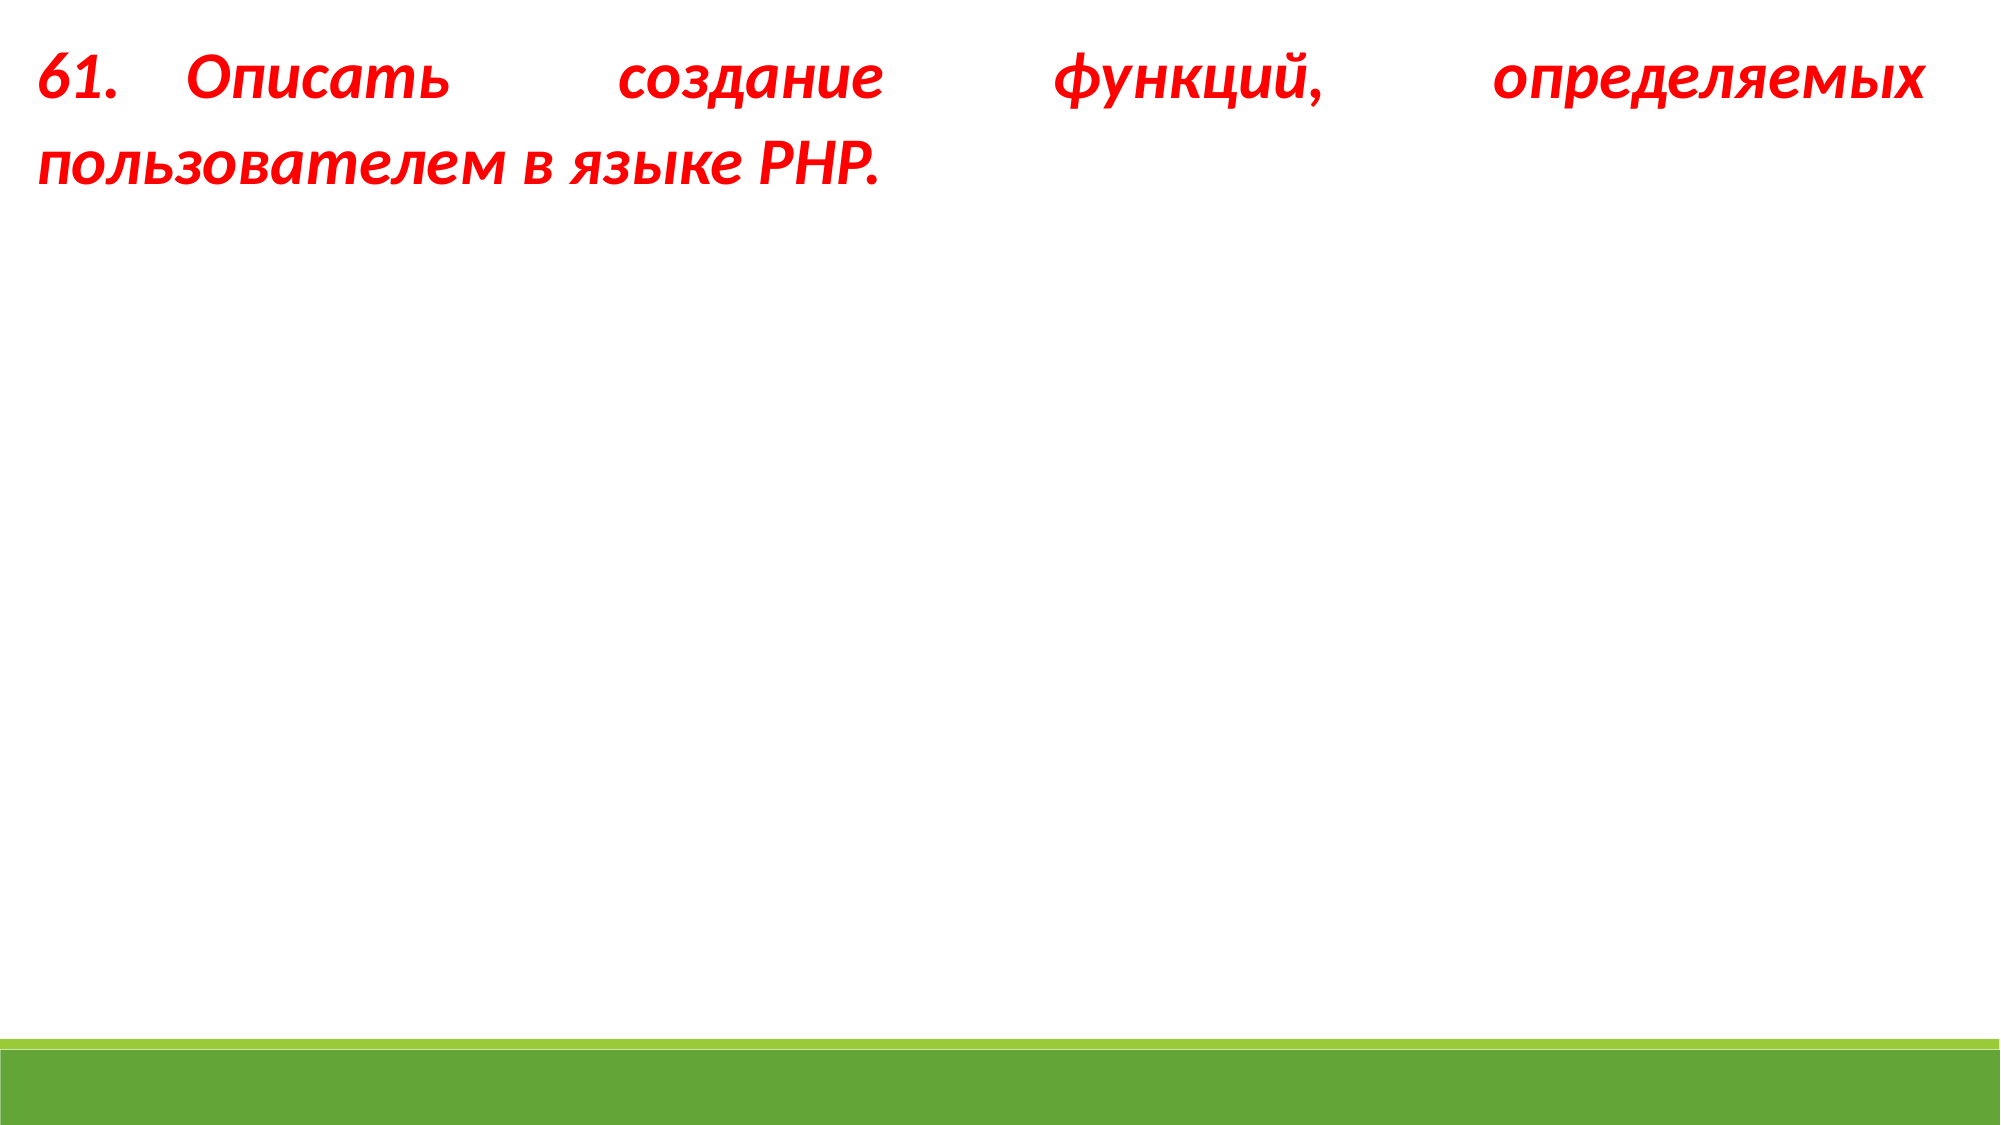

61.	Описать создание функций, определяемых пользователем в языке PHP.